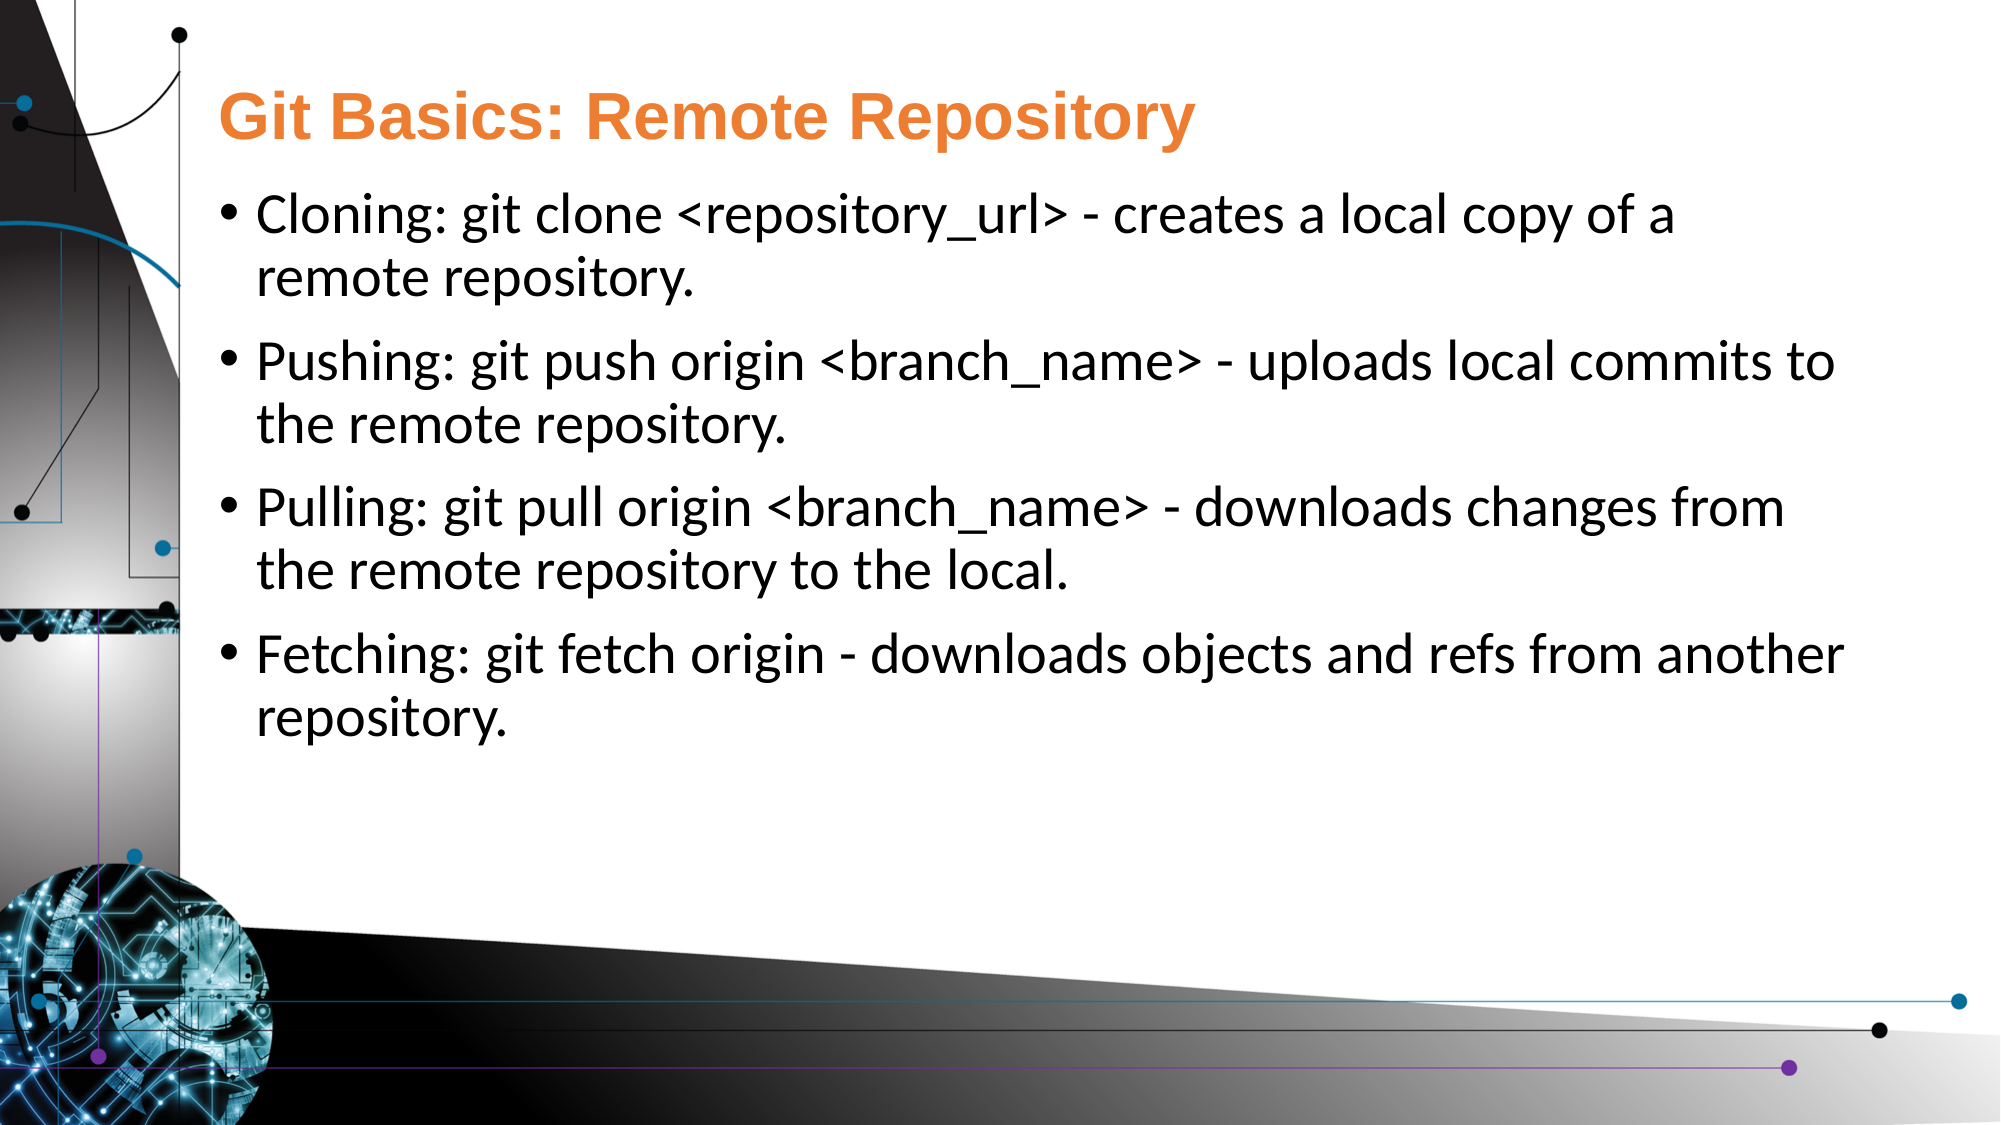

# Git Basics: Remote Repository
Cloning: git clone <repository_url> - creates a local copy of a remote repository.
Pushing: git push origin <branch_name> - uploads local commits to the remote repository.
Pulling: git pull origin <branch_name> - downloads changes from the remote repository to the local.
Fetching: git fetch origin - downloads objects and refs from another repository.